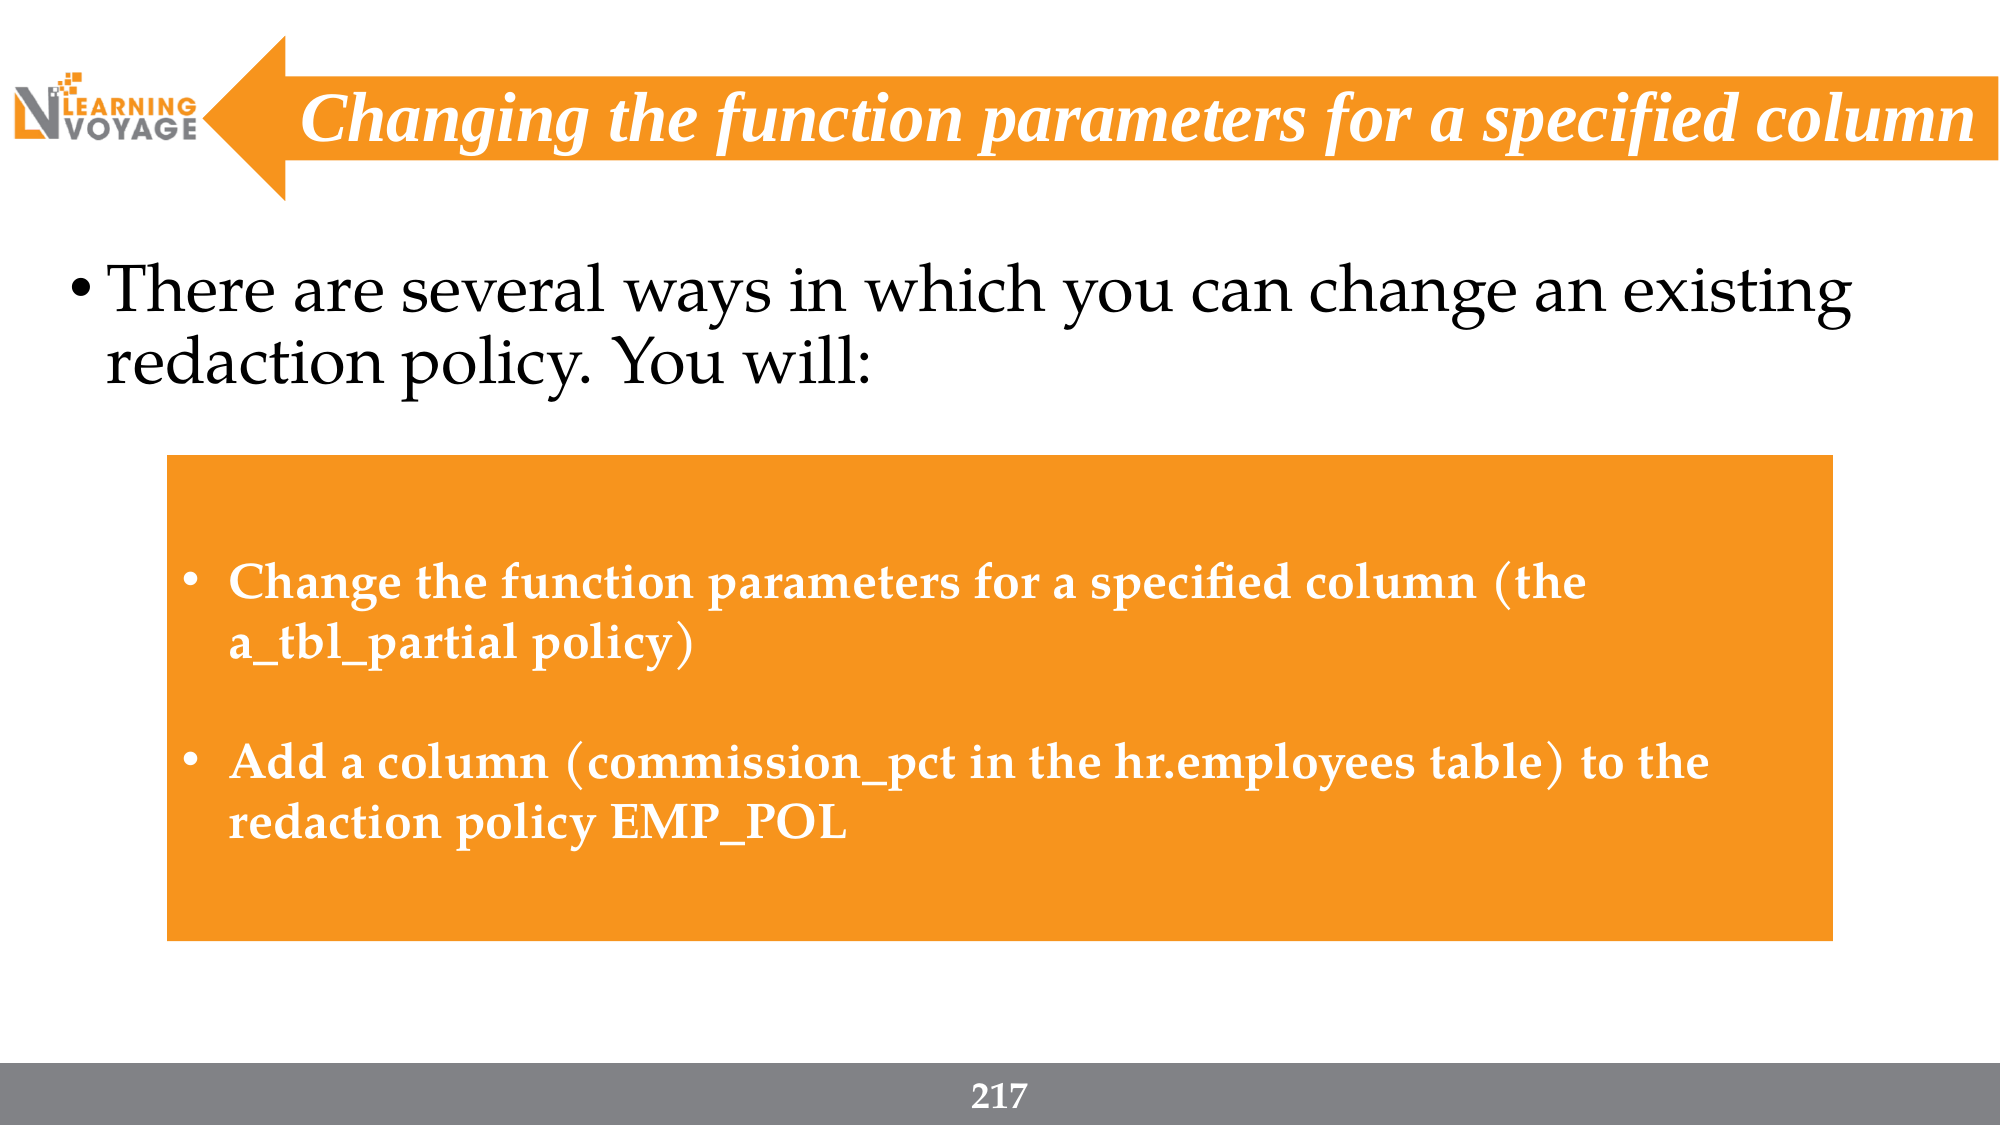

# Changing the function parameters for a specified column
There are several ways in which you can change an existing redaction policy. You will:

Change the function parameters for a specified column (the a_tbl_partial policy)

Add a column (commission_pct in the hr.employees table) to the redaction policy EMP_POL
217